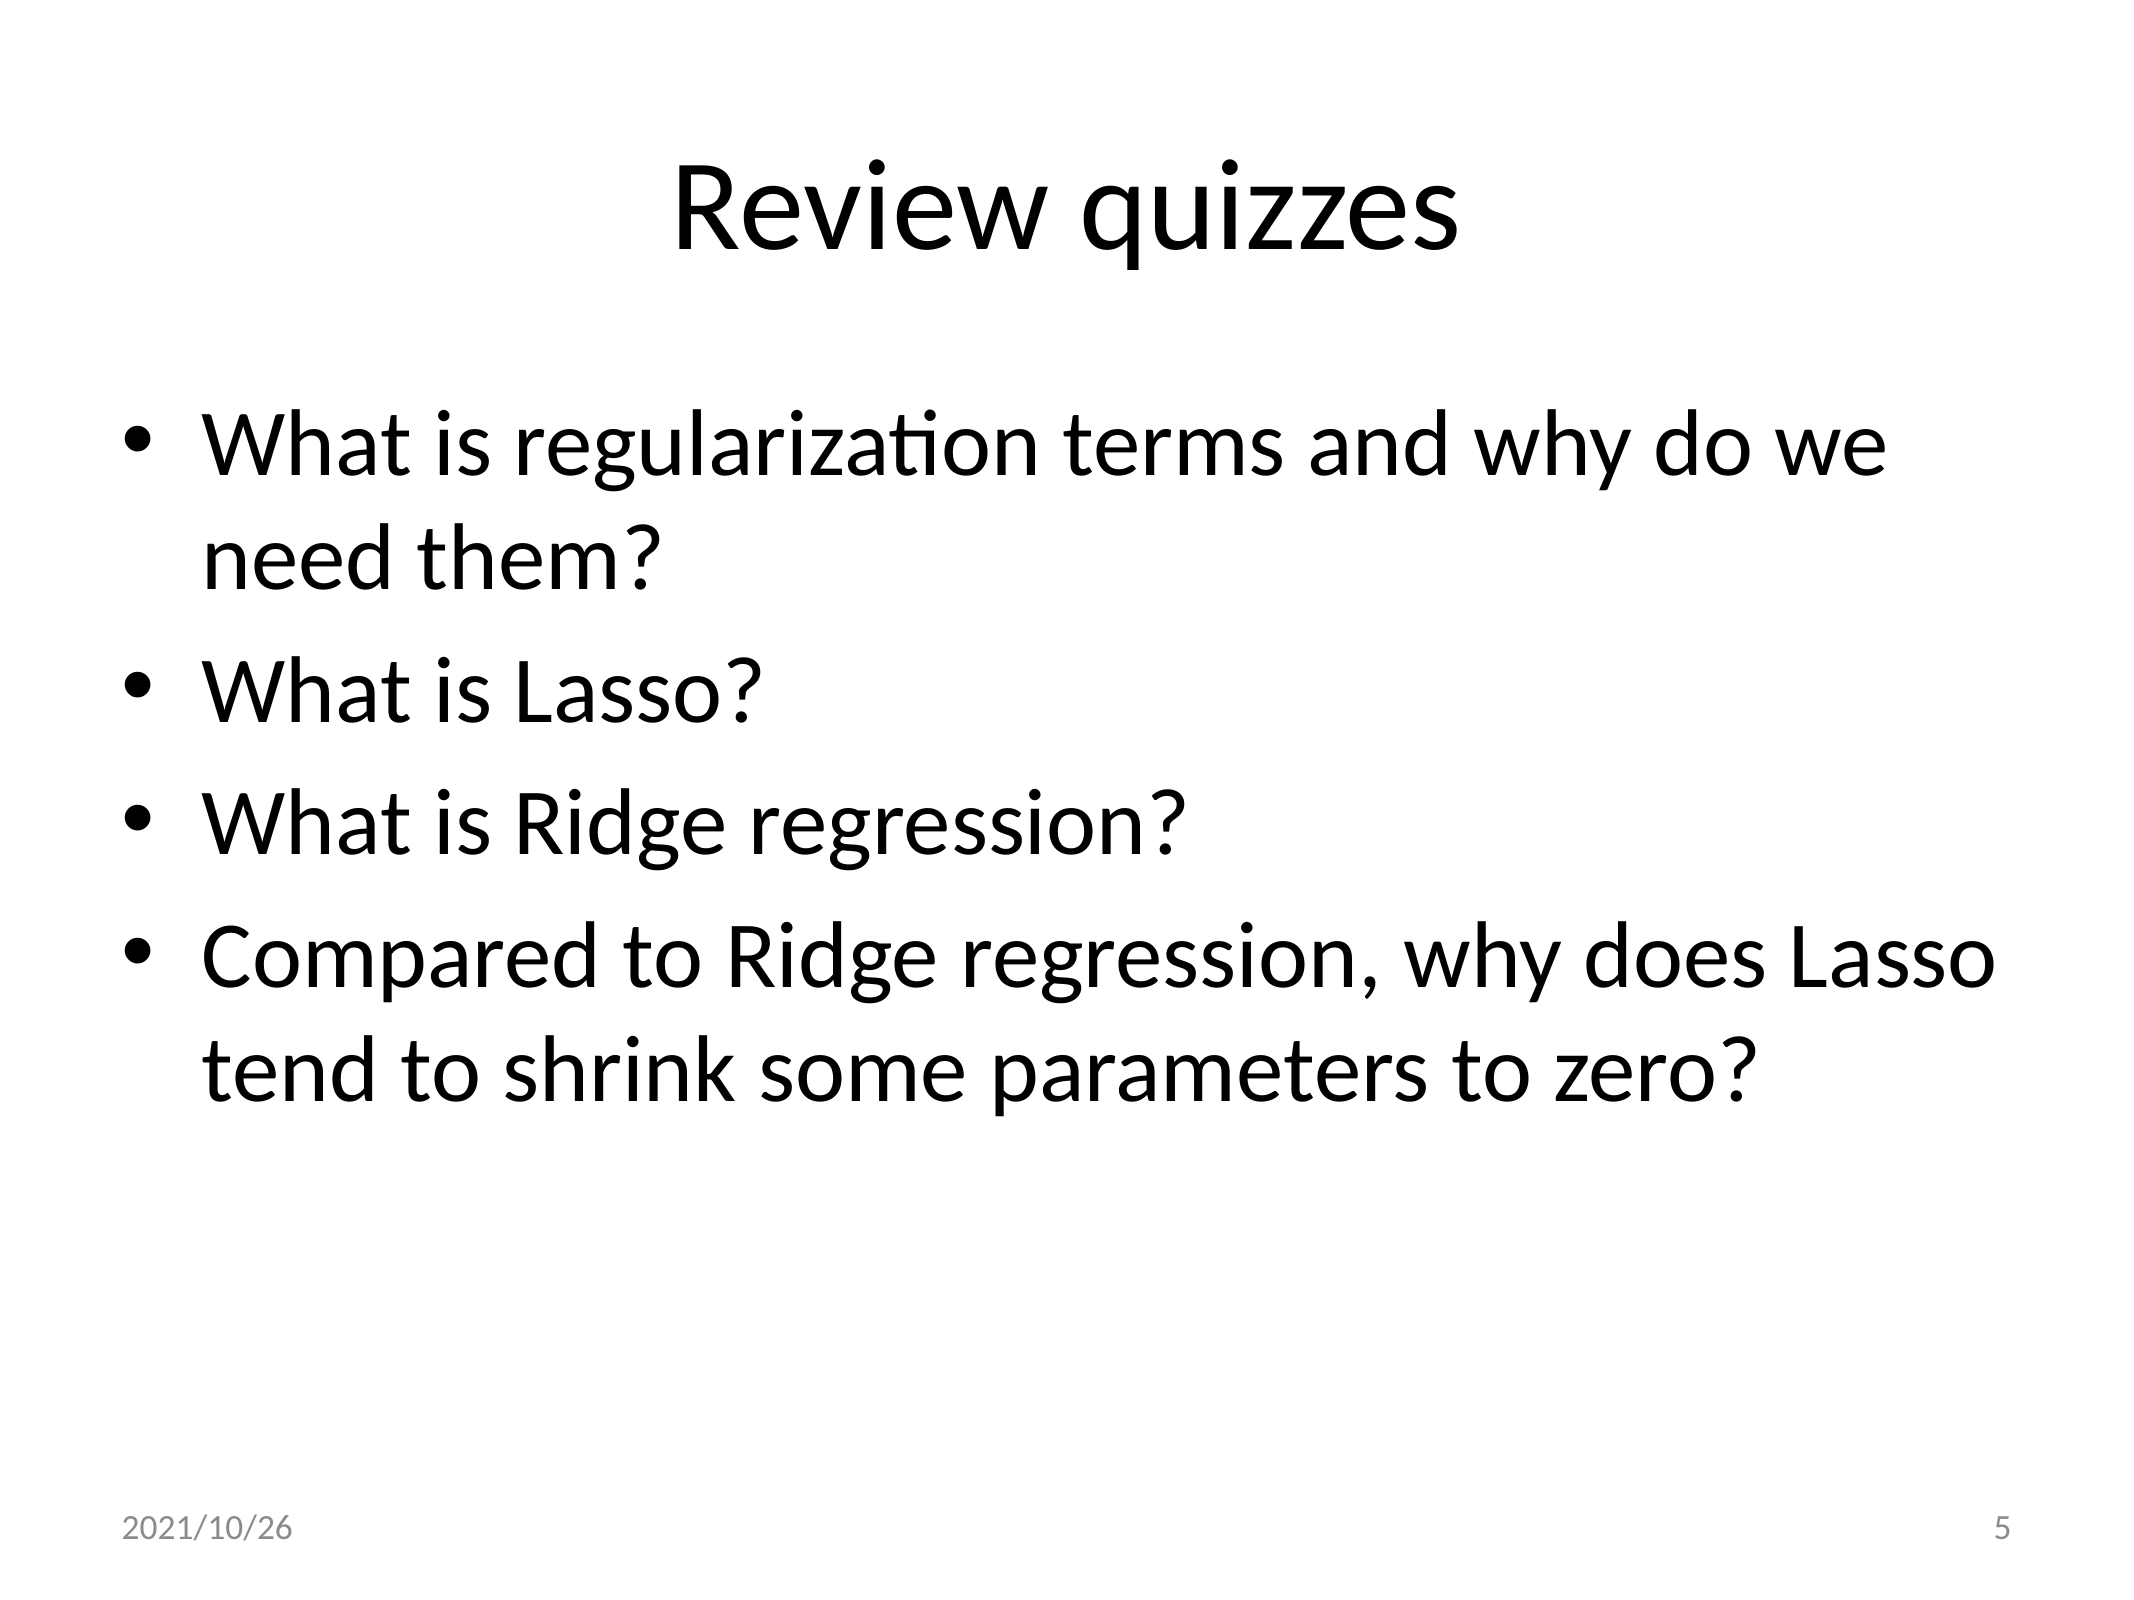

# Review quizzes
What is regularization terms and why do we need them?
What is Lasso?
What is Ridge regression?
Compared to Ridge regression, why does Lasso tend to shrink some parameters to zero?

2021/10/26
5